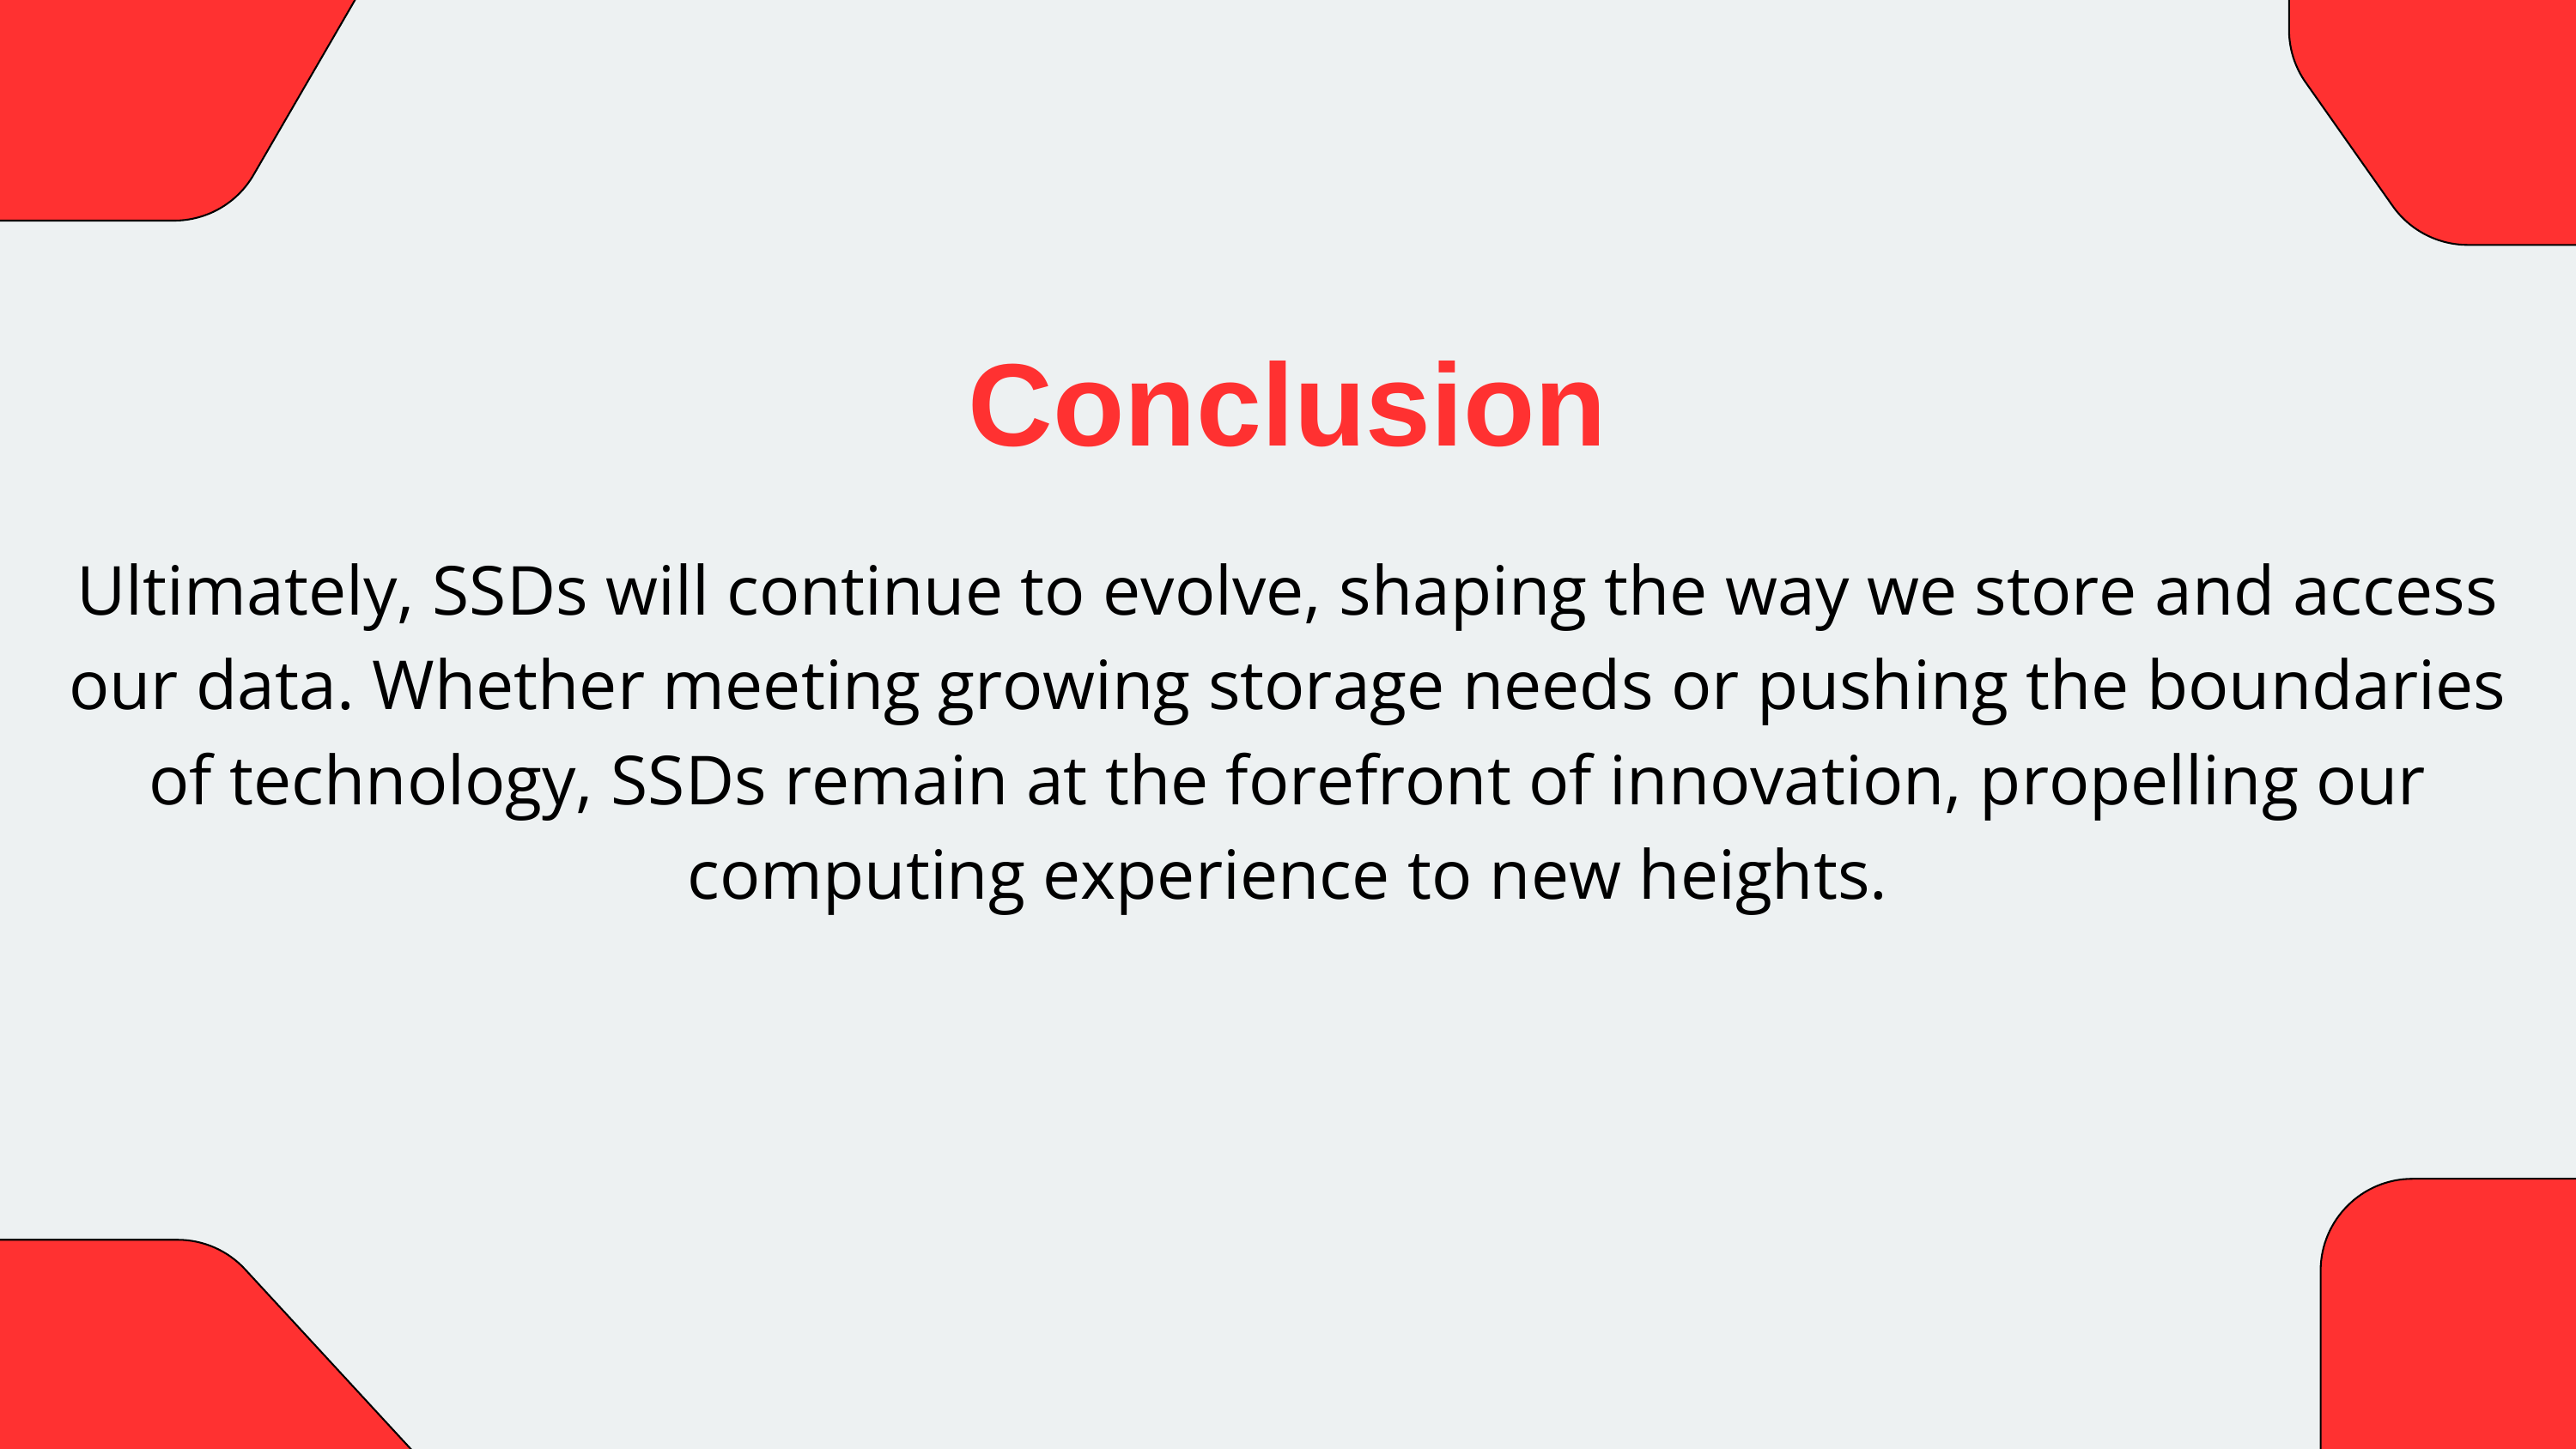

Conclusion
Ultimately, SSDs will continue to evolve, shaping the way we store and access our data. Whether meeting growing storage needs or pushing the boundaries of technology, SSDs remain at the forefront of innovation, propelling our computing experience to new heights.